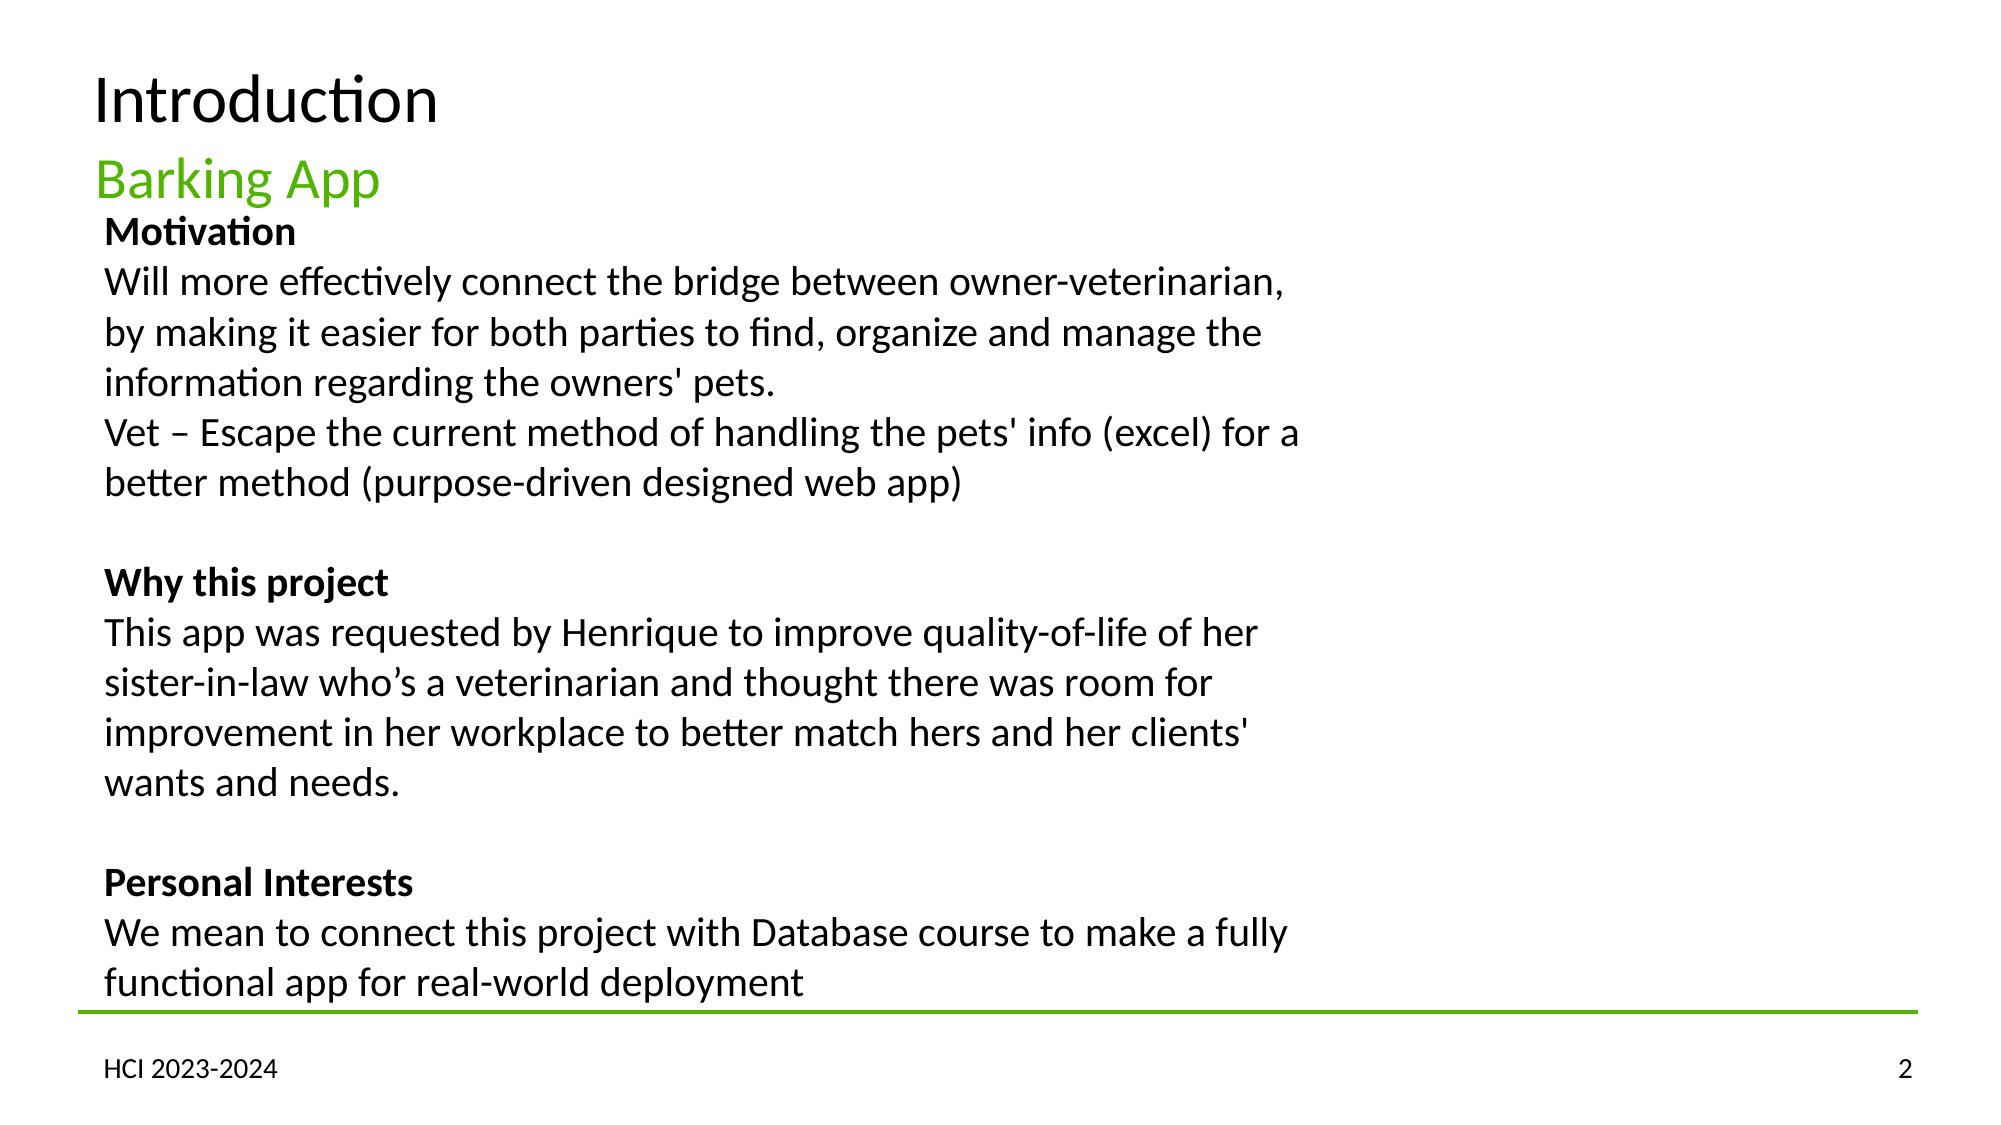

Introduction
Barking App

Motivation
Will more effectively connect the bridge between owner-veterinarian, by making it easier for both parties to find, organize and manage the information regarding the owners' pets.
Vet – Escape the current method of handling the pets' info (excel) for a better method (purpose-driven designed web app)

Why this project
This app was requested by Henrique to improve quality-of-life of her sister-in-law who’s a veterinarian and thought there was room for improvement in her workplace to better match hers and her clients' wants and needs.

Personal Interests
We mean to connect this project with Database course to make a fully functional app for real-world deployment
HCI 2023-2024
2